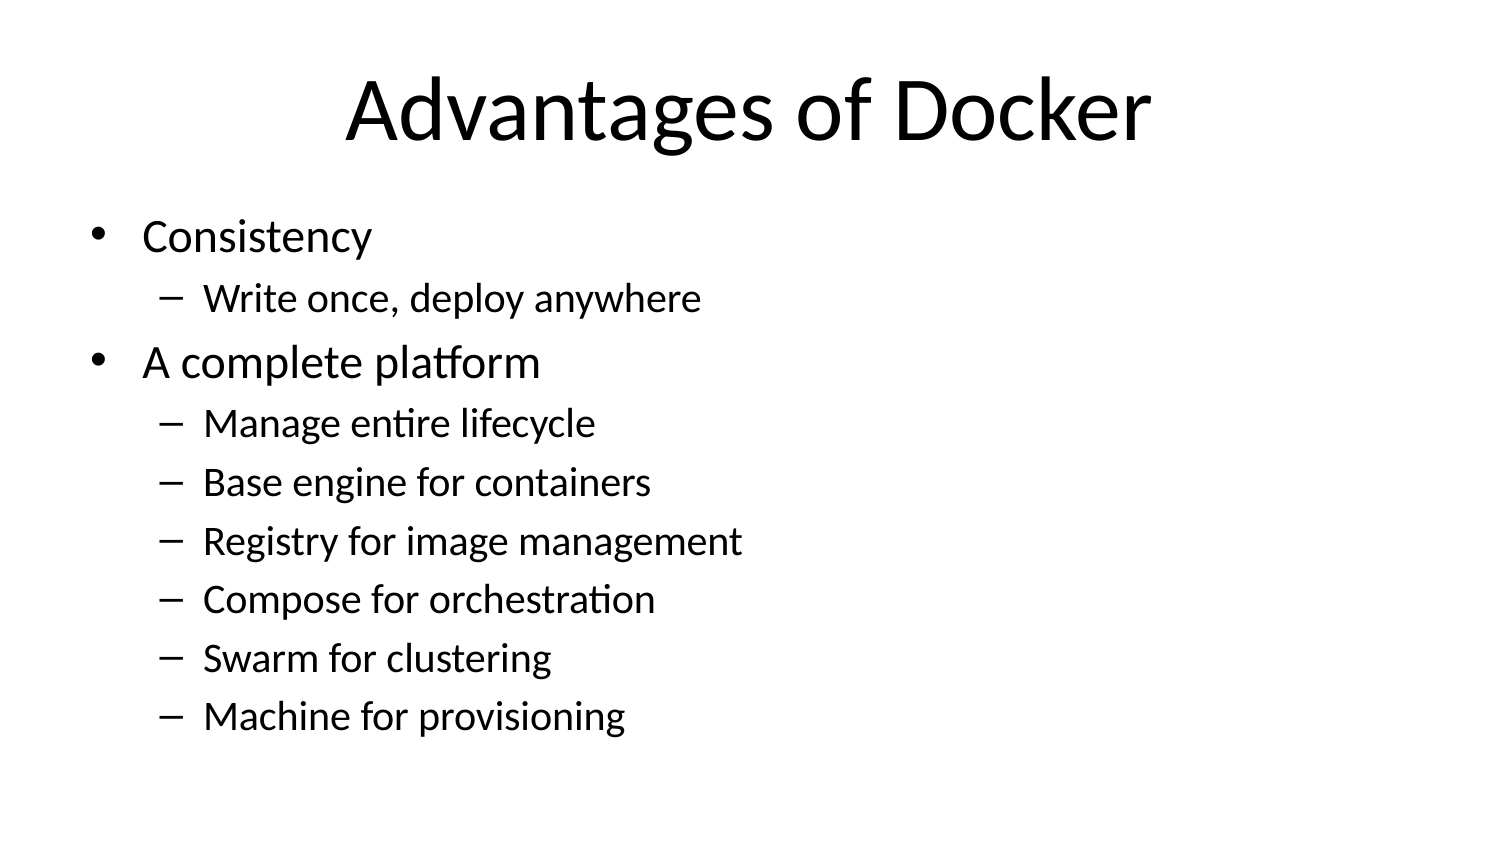

# Advantages of Docker
Consistency
Write once, deploy anywhere
A complete platform
Manage entire lifecycle
Base engine for containers
Registry for image management
Compose for orchestration
Swarm for clustering
Machine for provisioning